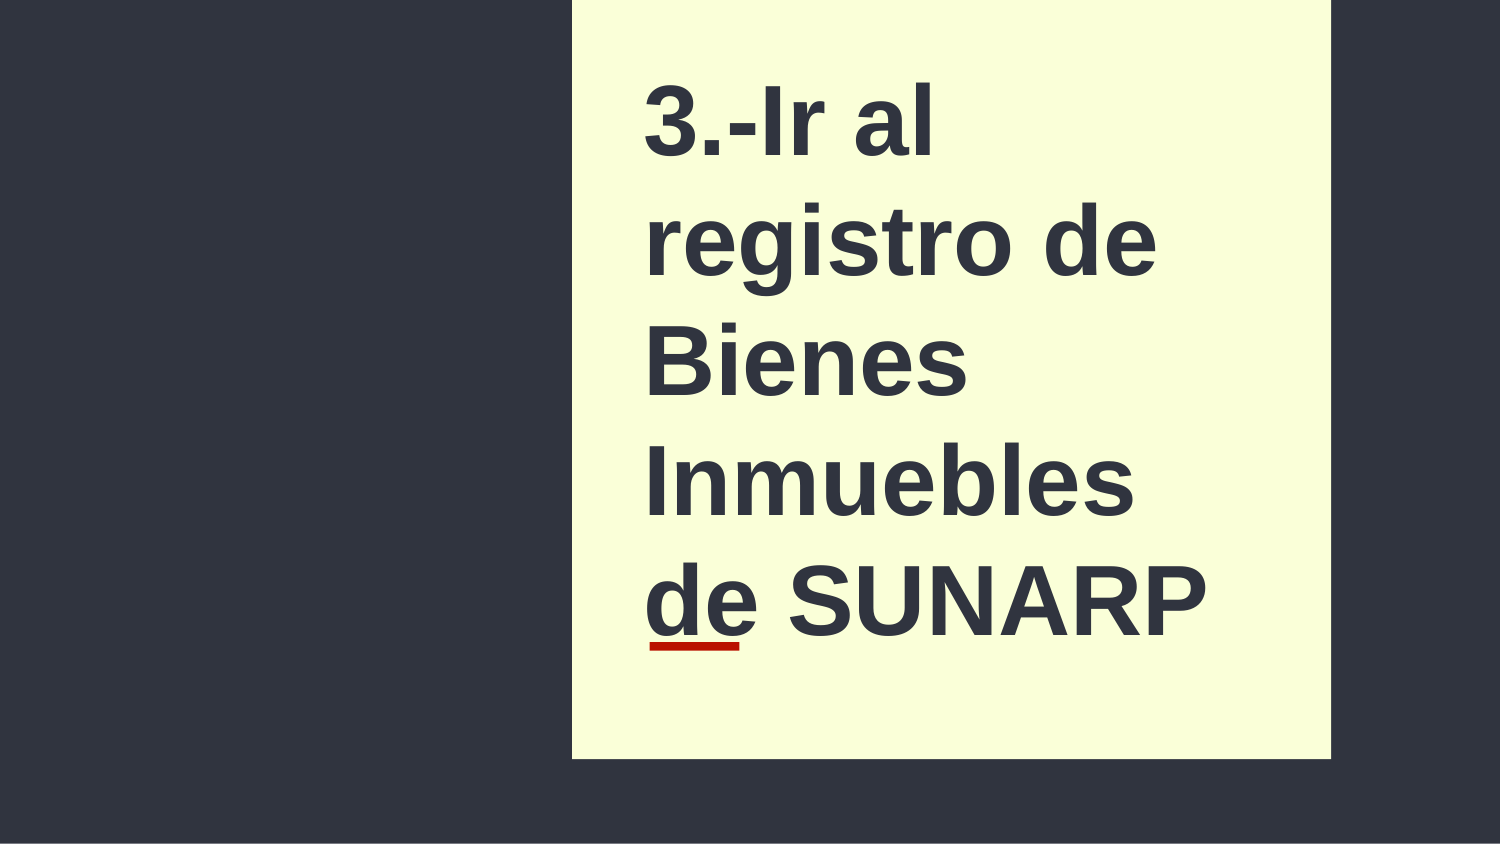

# 3.-Ir al registro de Bienes Inmuebles de SUNARP